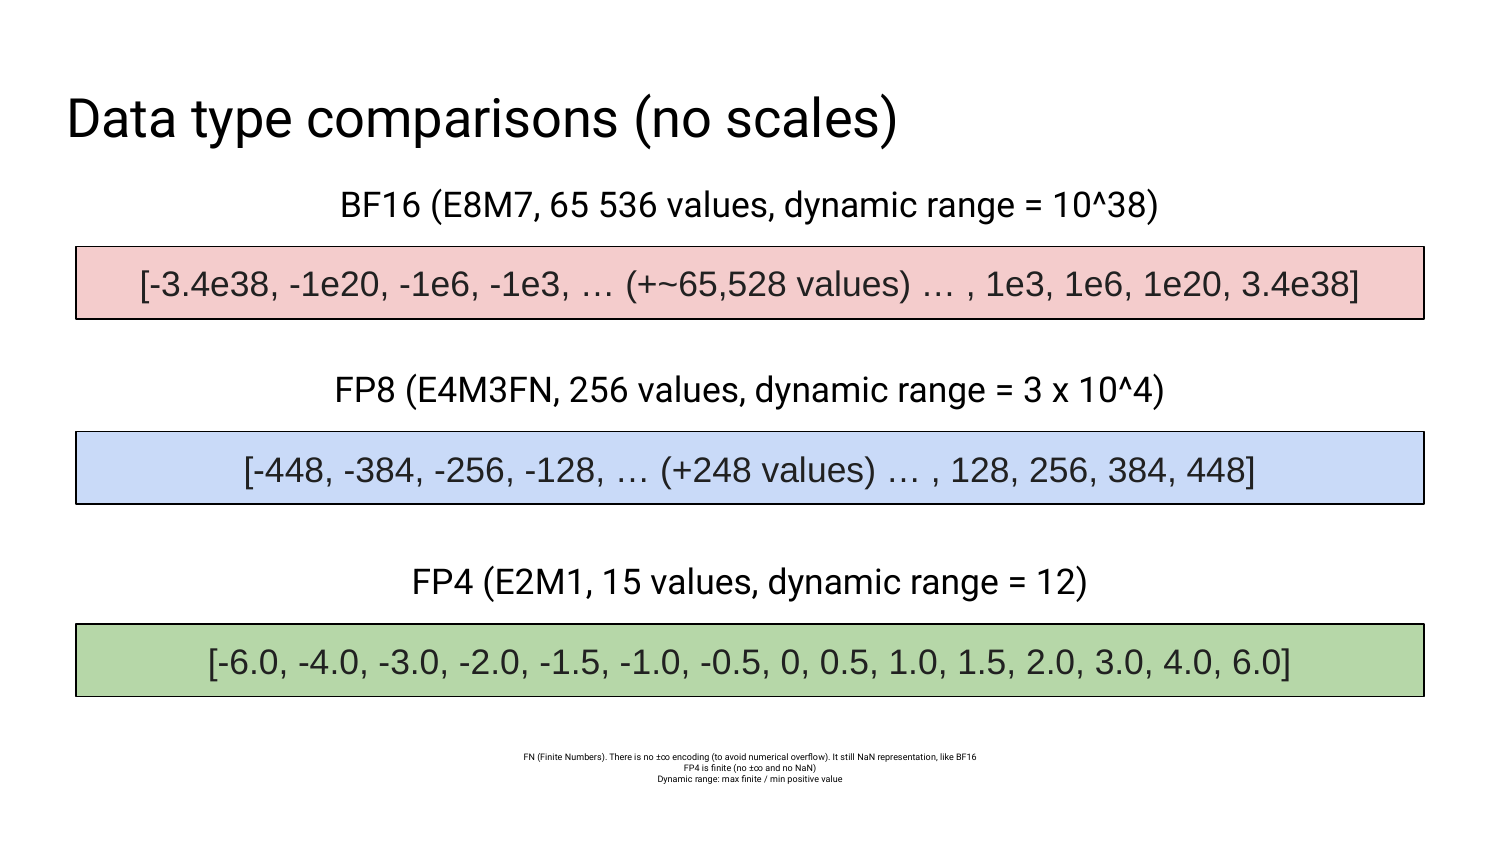

# Data type comparisons (no scales)
BF16 (E8M7, 65 536 values, dynamic range = 10^38)
[-3.4e38, -1e20, -1e6, -1e3, … (+~65,528 values) … , 1e3, 1e6, 1e20, 3.4e38]
FP8 (E4M3FN, 256 values, dynamic range = 3 x 10^4)
[-448, -384, -256, -128, … (+248 values) … , 128, 256, 384, 448]
FP4 (E2M1, 15 values, dynamic range = 12)
[-6.0, -4.0, -3.0, -2.0, -1.5, -1.0, -0.5, 0, 0.5, 1.0, 1.5, 2.0, 3.0, 4.0, 6.0]
FN (Finite Numbers). There is no ±∞ encoding (to avoid numerical overflow). It still NaN representation, like BF16
FP4 is finite (no ±∞ and no NaN)
Dynamic range: max finite / min positive value